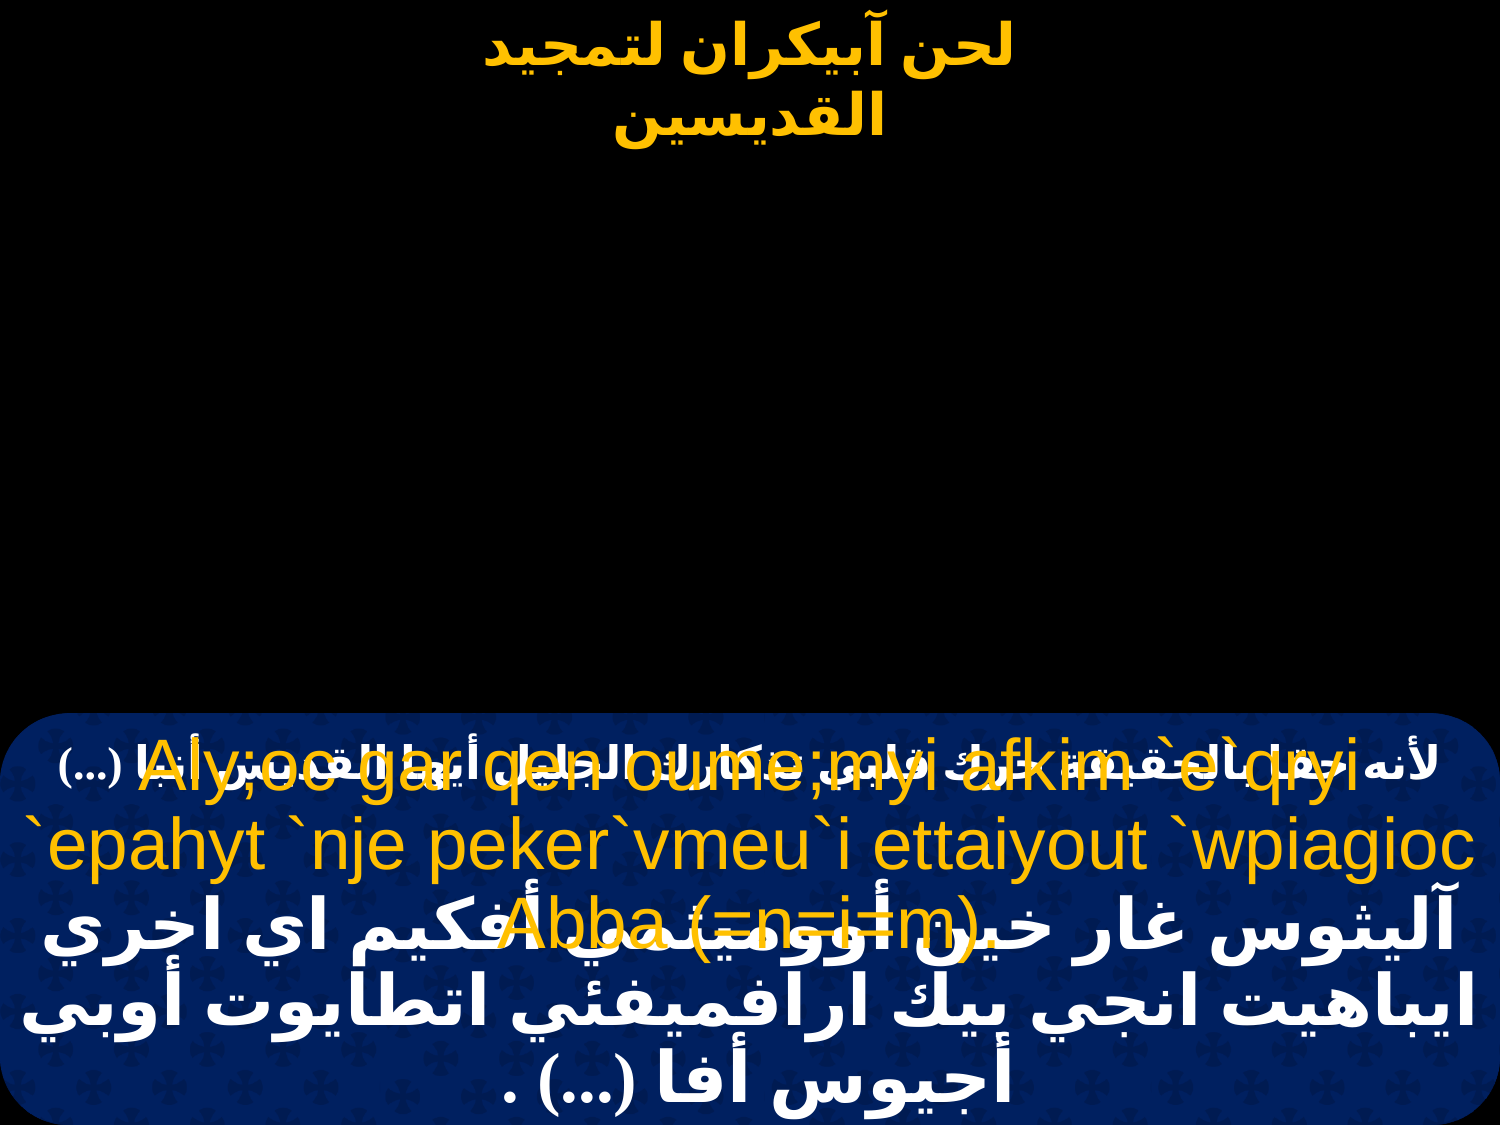

# لأنه حقا بالحقيقة حرك قلبي تذكارك الجليل أيها القديس أنبا (...)
Aly;oc gar qen oume;myi afkim `e`qryi `epahyt `nje peker`vmeu`i ettaiyout `wpiagioc Abba (=n=i=m).
آليثوس غار خين أووميثمي أفكيم اي اخري ايباهيت انجي بيك ارافميفئي اتطايوت أوبي أجيوس أفا (...) .